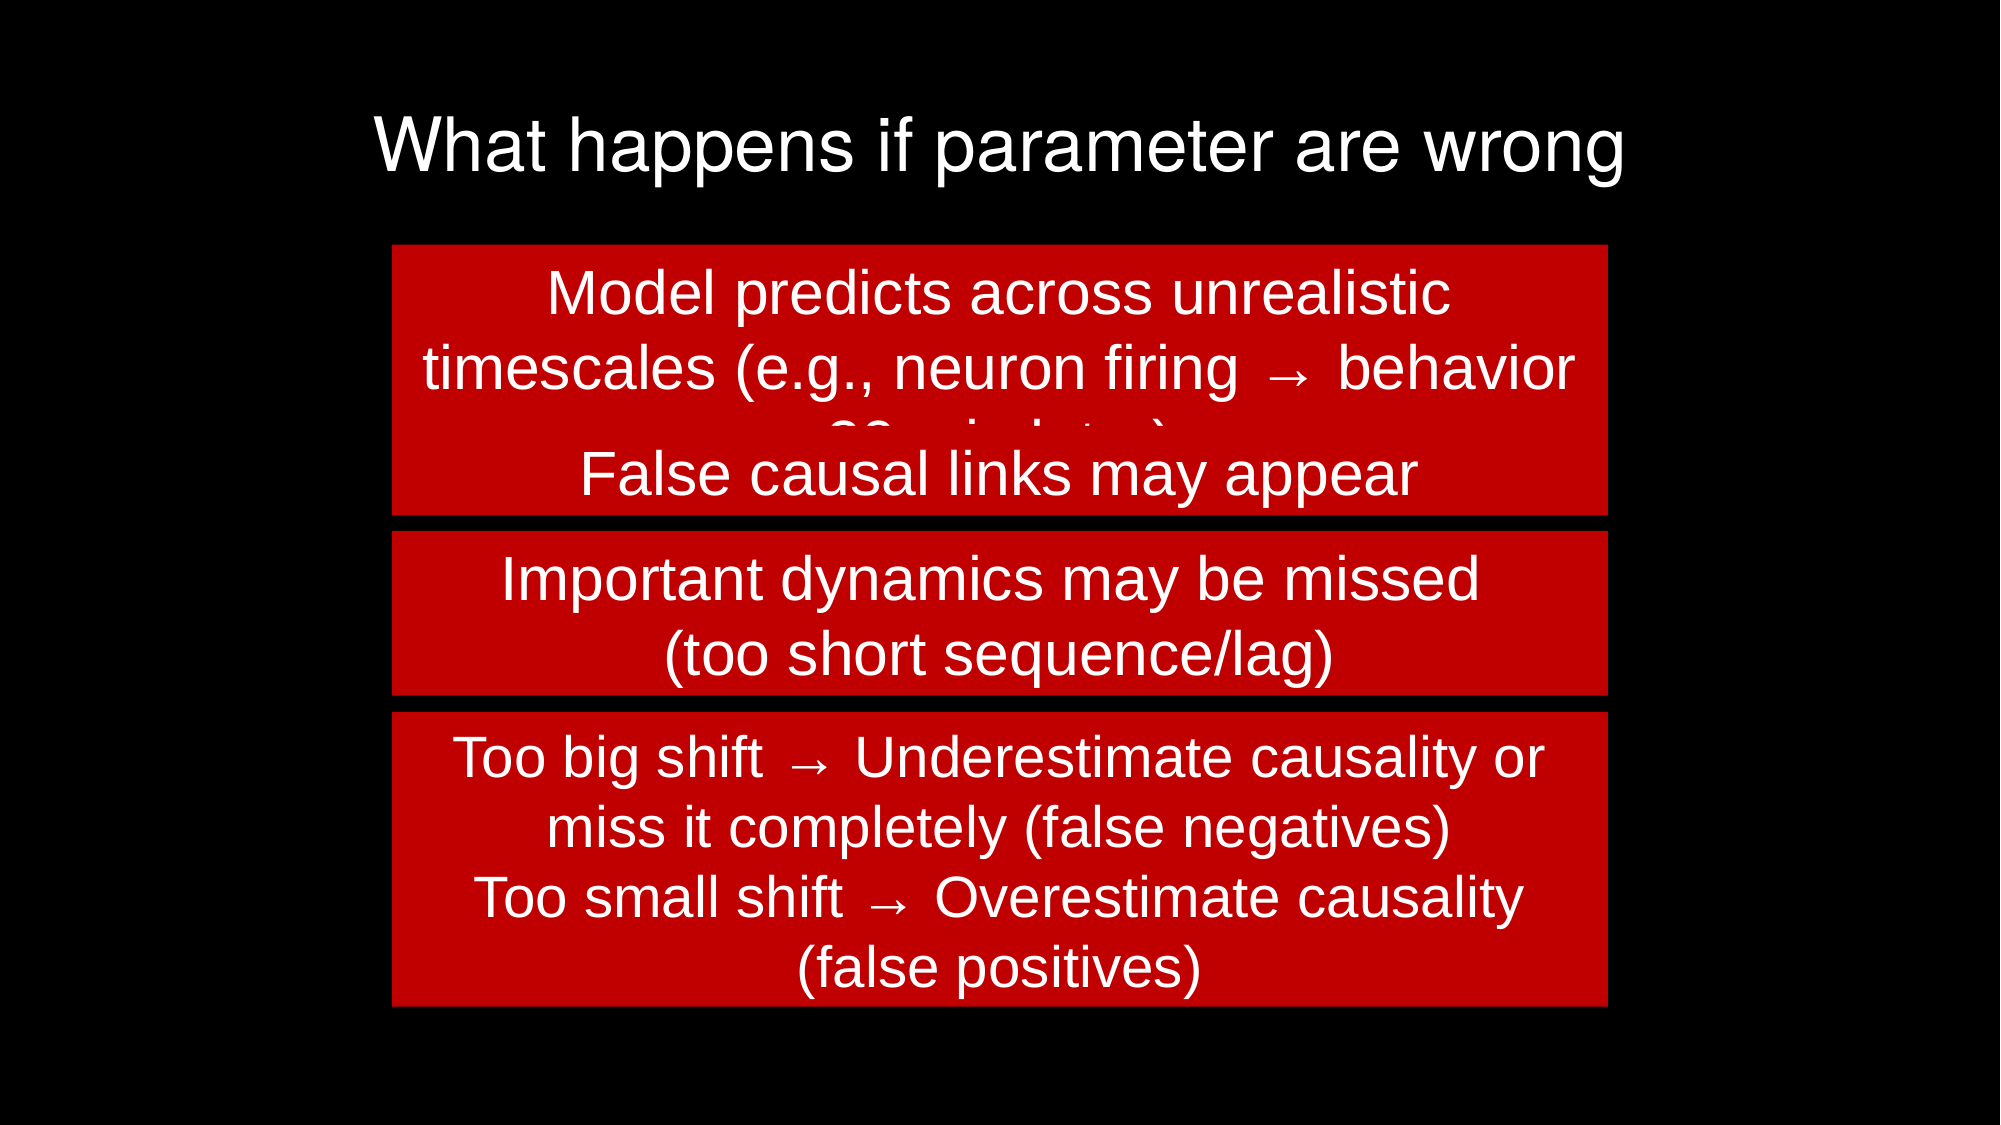

# What happens if parameter are wrong
Model predicts across unrealistic timescales (e.g., neuron firing → behavior 20 min later)
False causal links may appear
Important dynamics may be missed
(too short sequence/lag)
Too big shift → Underestimate causality or miss it completely (false negatives)
Too small shift → Overestimate causality (false positives)